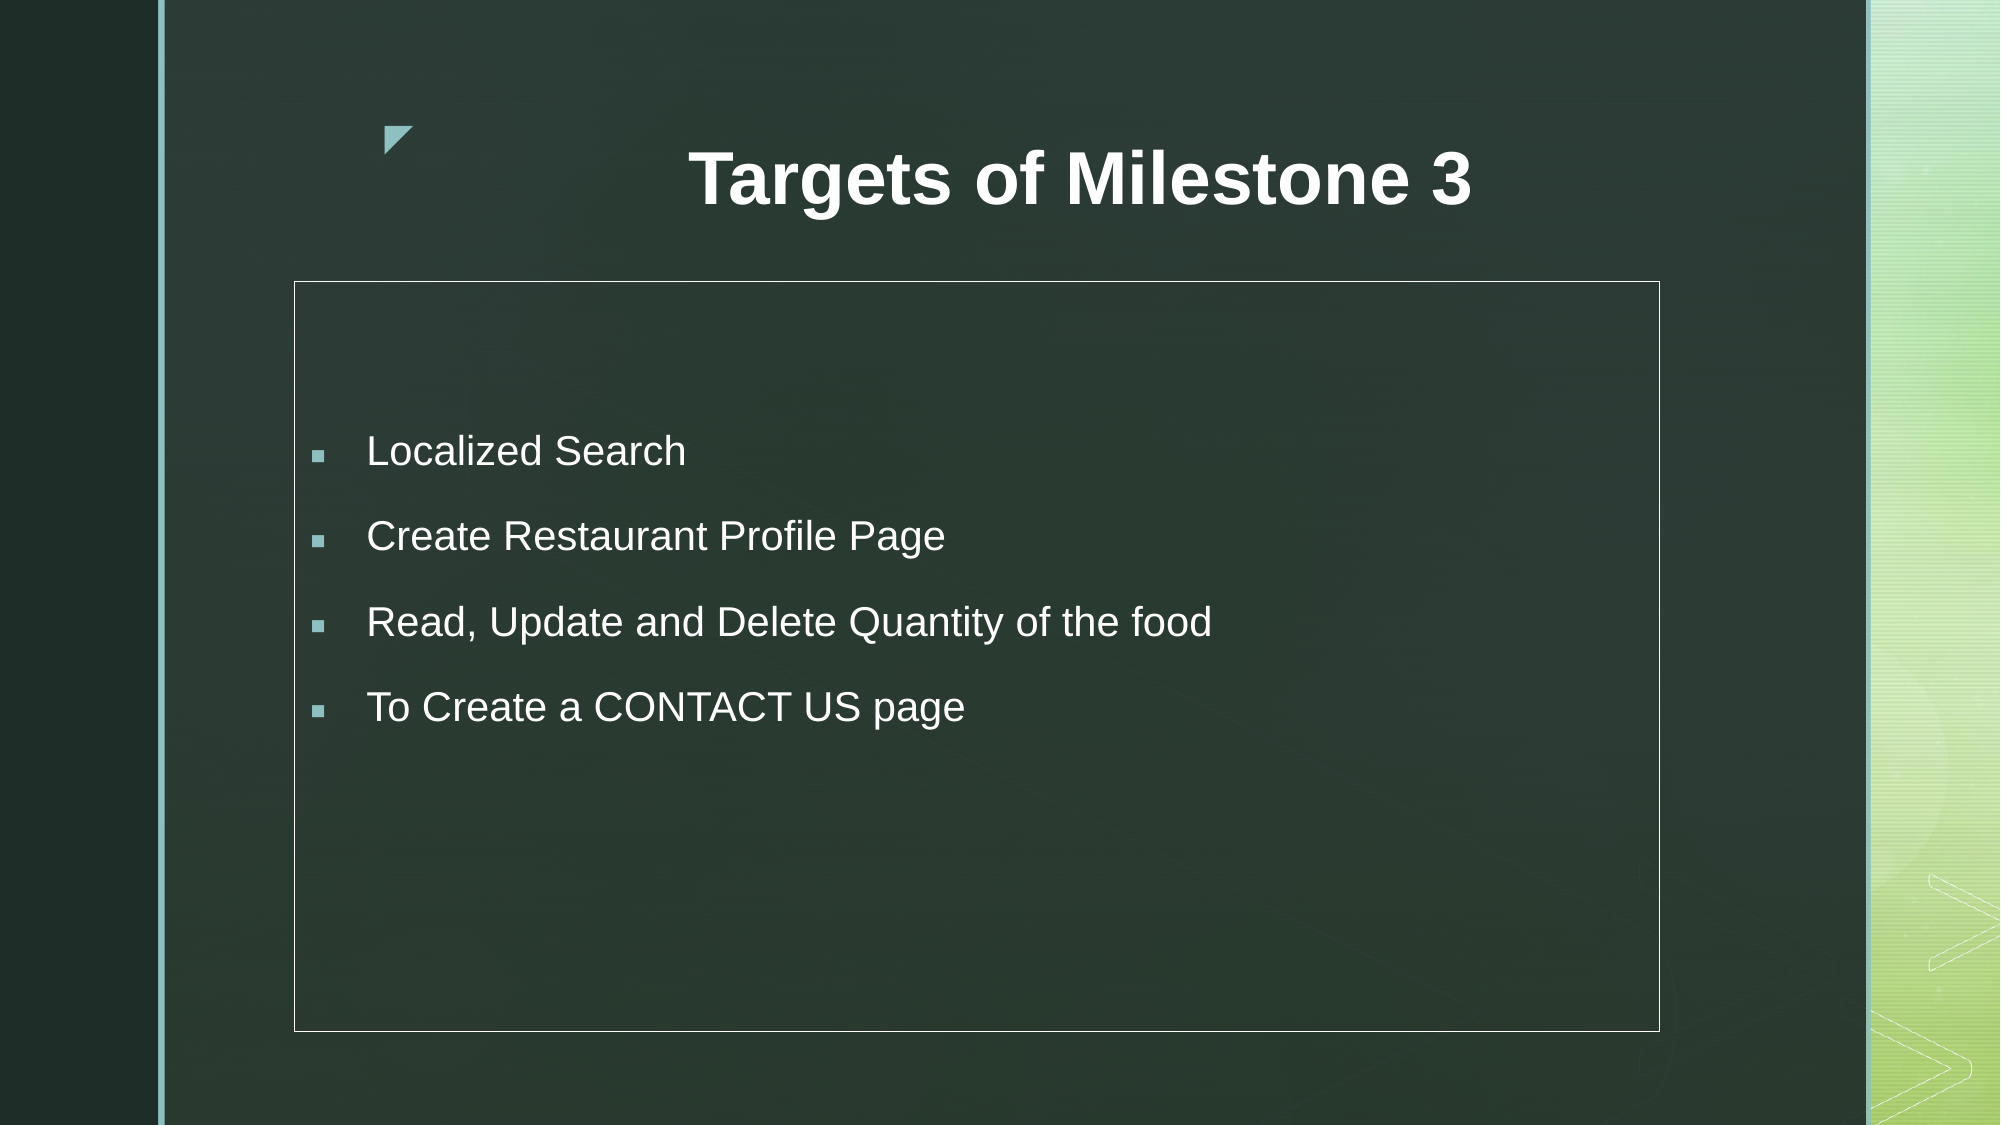

# Targets of Milestone 3
Localized Search
Create Restaurant Profile Page
Read, Update and Delete Quantity of the food
To Create a CONTACT US page